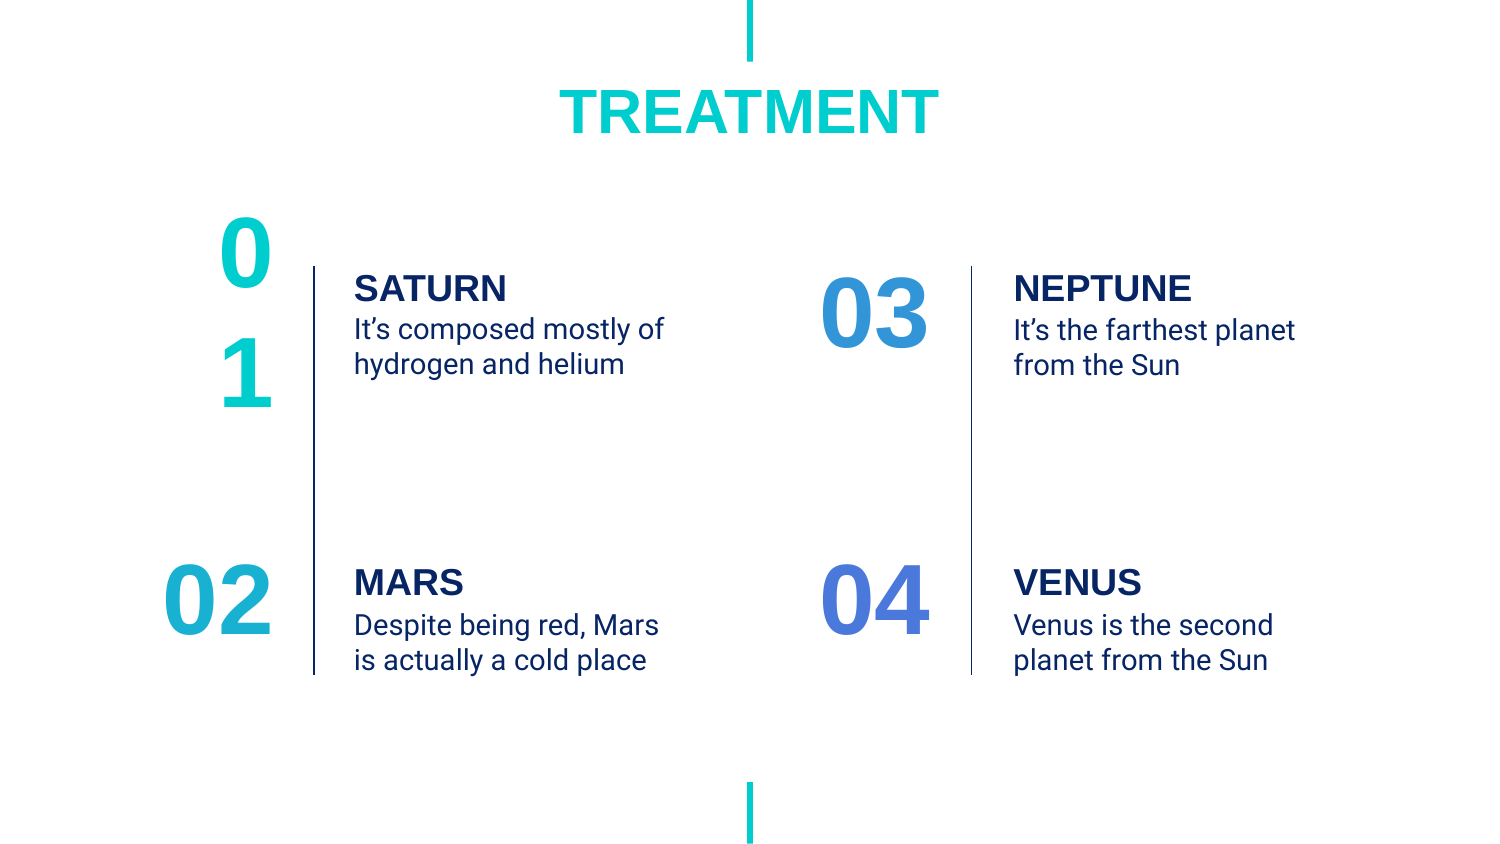

TREATMENT
# SATURN
NEPTUNE
01
03
It’s composed mostly of hydrogen and helium
It’s the farthest planet from the Sun
MARS
VENUS
02
04
Despite being red, Mars is actually a cold place
Venus is the second planet from the Sun